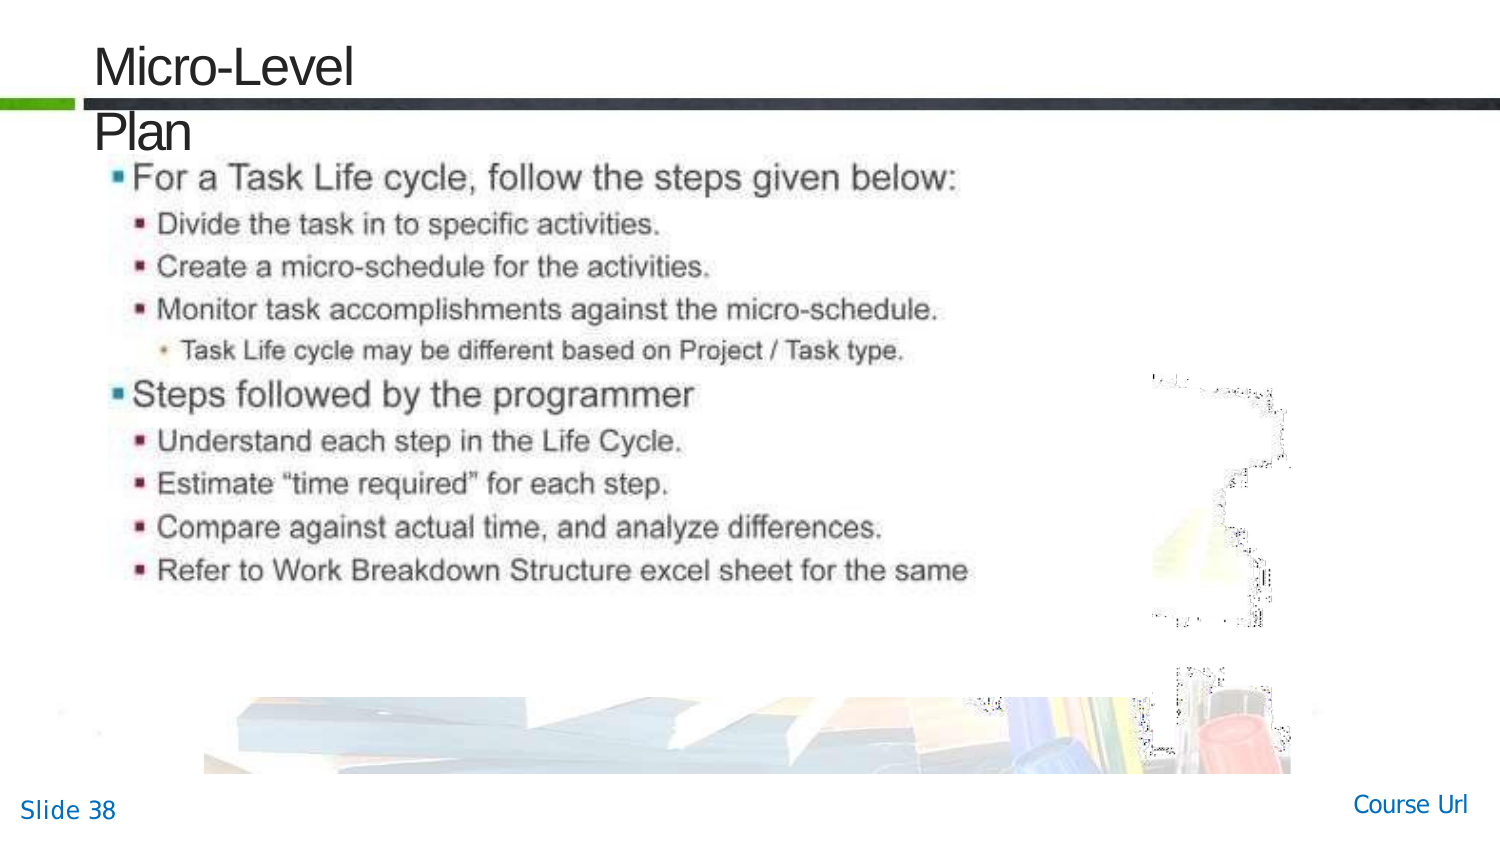

# Micro-Level Plan

Course Url
Slide 38